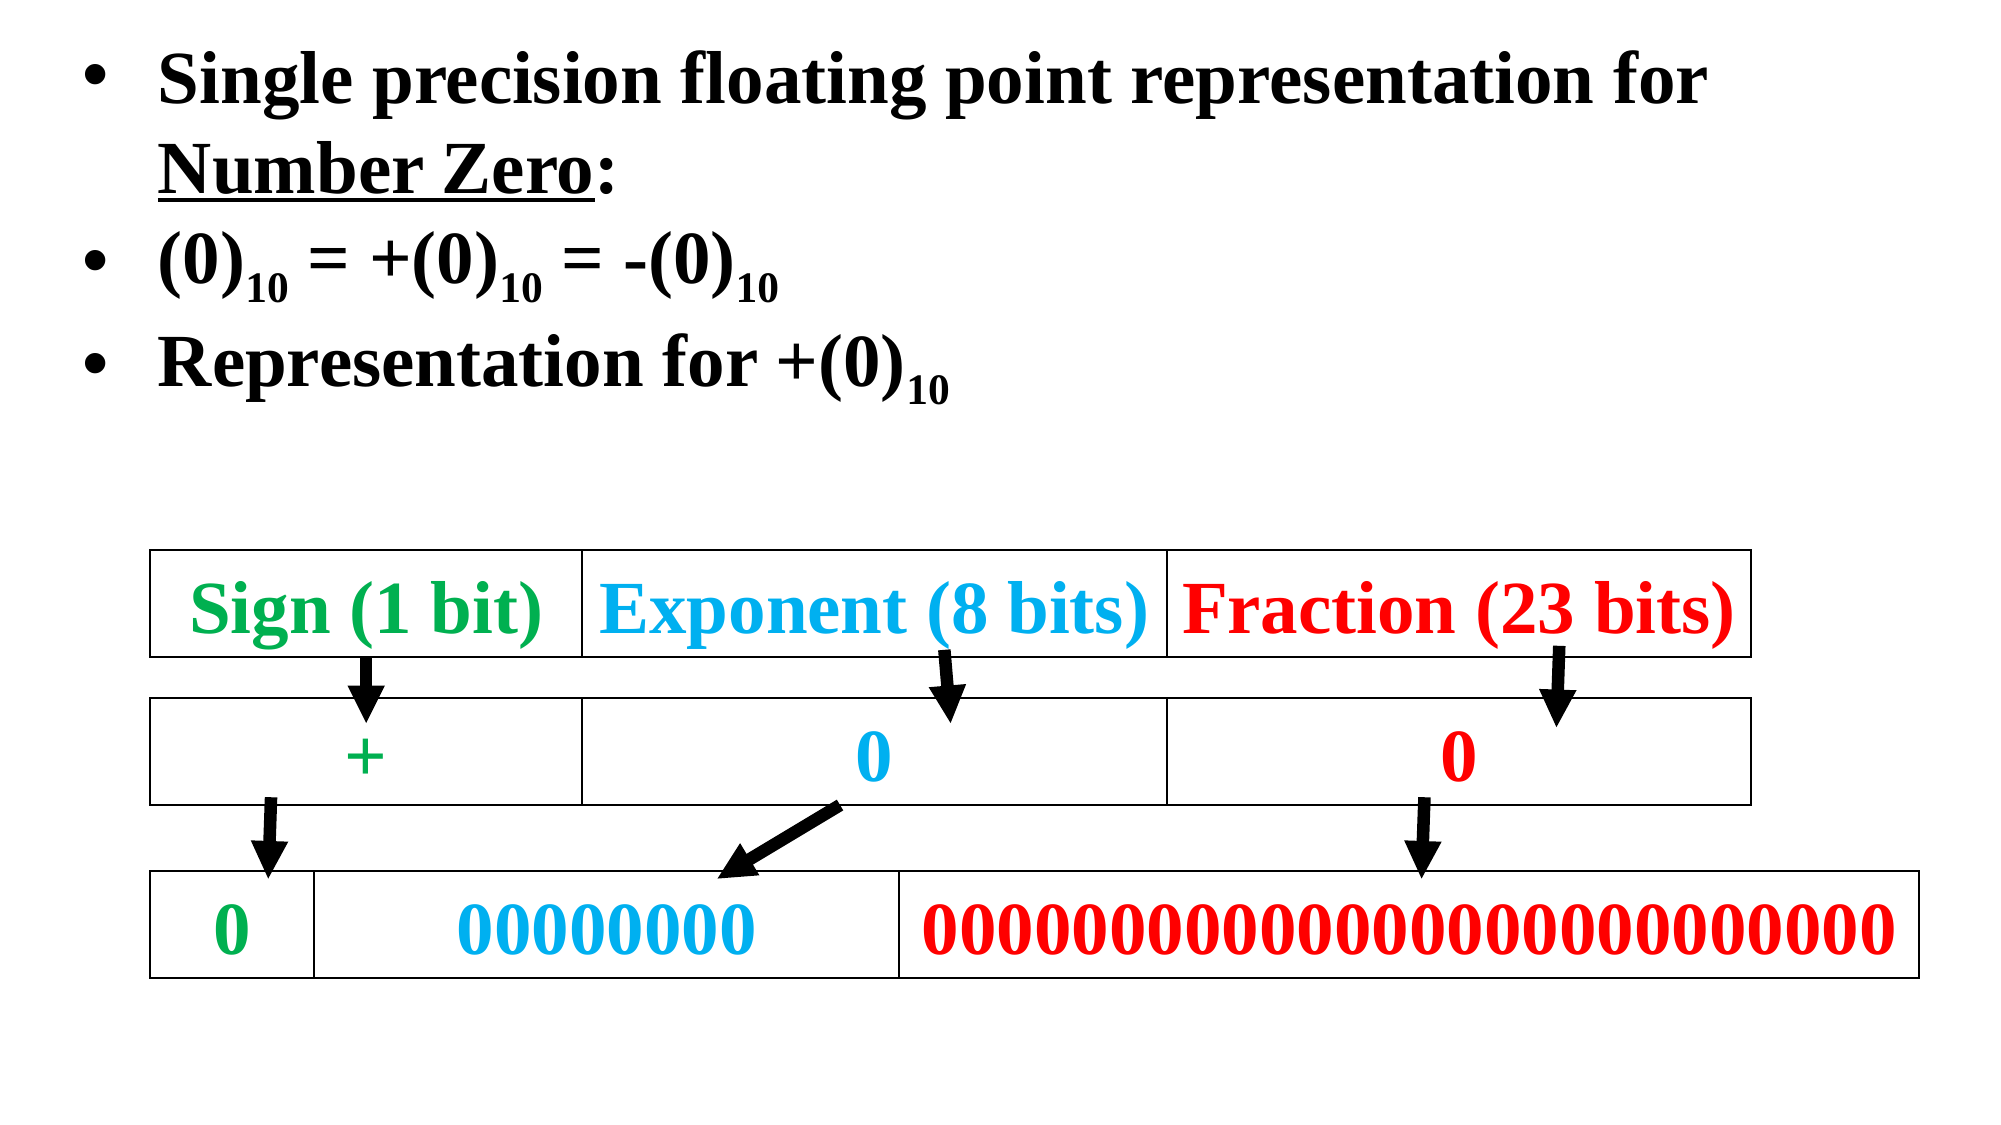

Single precision floating point representation for Number Zero:
(0)10 = +(0)10 = -(0)10
Representation for +(0)10
Sign (1 bit)
Exponent (8 bits)
Fraction (23 bits)
+
0
0
0
00000000
00000000000000000000000000